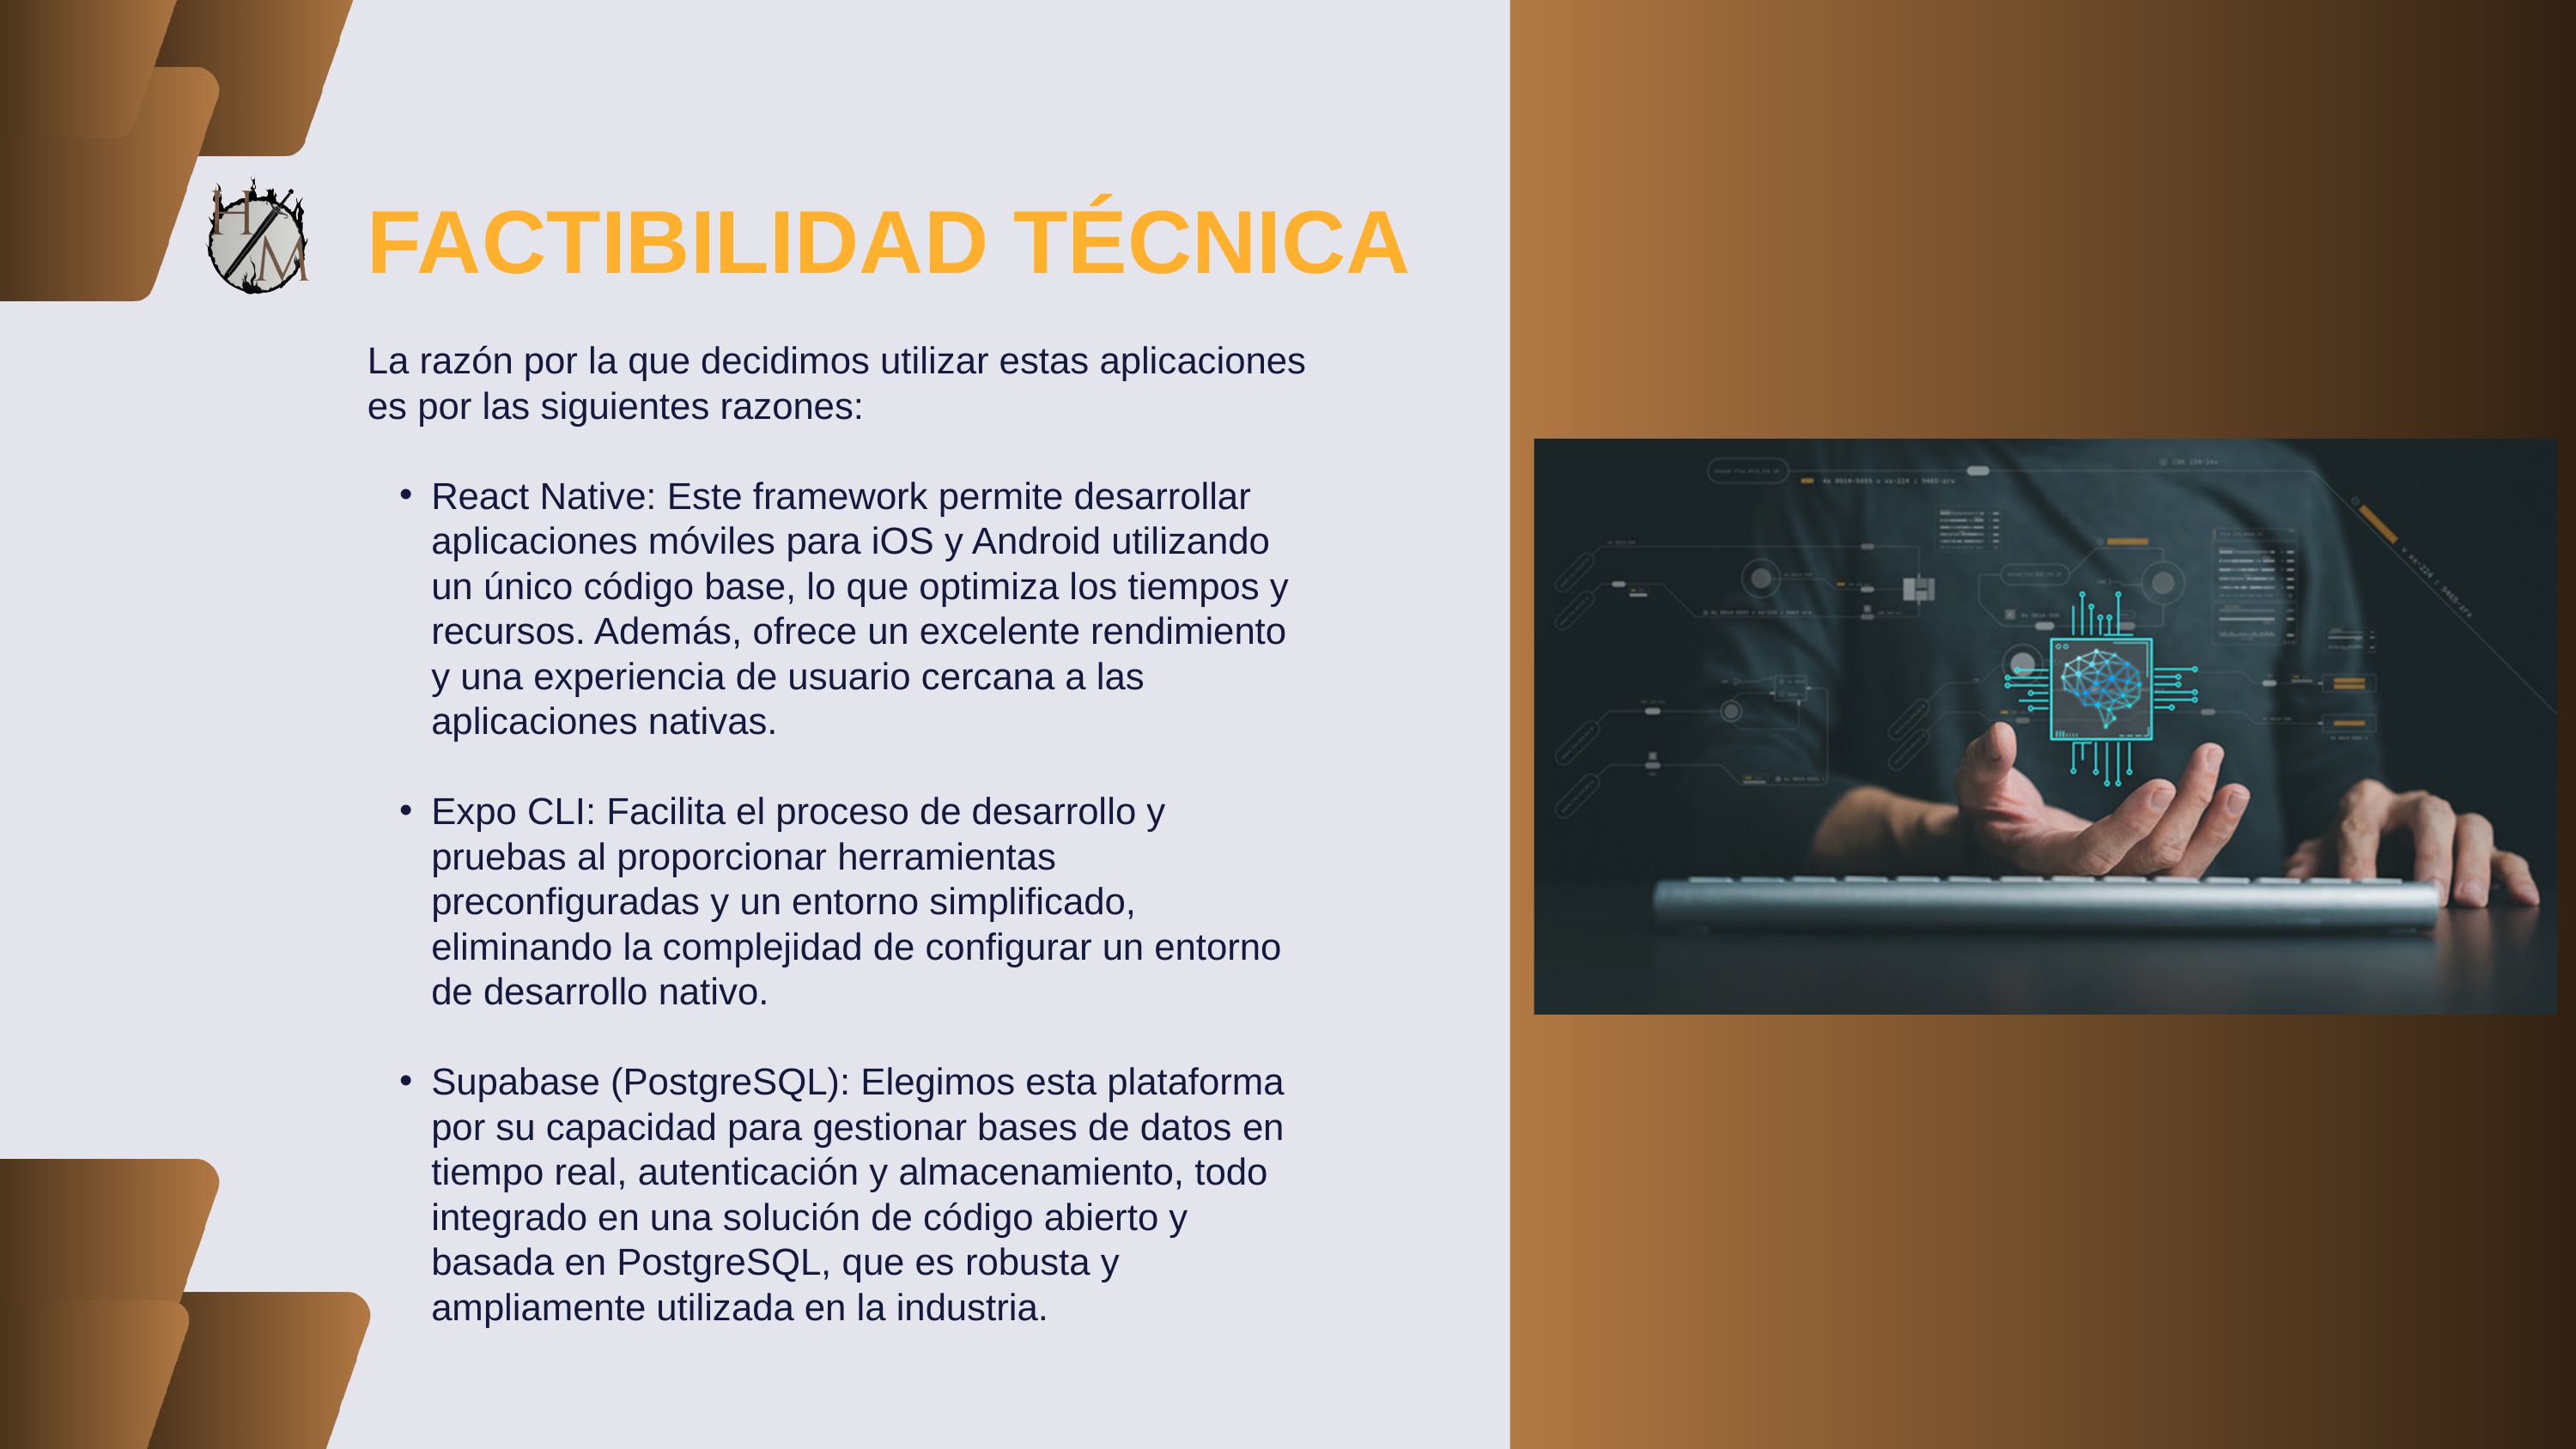

FACTIBILIDAD TÉCNICA
La razón por la que decidimos utilizar estas aplicaciones es por las siguientes razones:

React Native: Este framework permite desarrollar aplicaciones móviles para iOS y Android utilizando un único código base, lo que optimiza los tiempos y recursos. Además, ofrece un excelente rendimiento y una experiencia de usuario cercana a las aplicaciones nativas.

Expo CLI: Facilita el proceso de desarrollo y pruebas al proporcionar herramientas preconfiguradas y un entorno simplificado, eliminando la complejidad de configurar un entorno de desarrollo nativo.

Supabase (PostgreSQL): Elegimos esta plataforma por su capacidad para gestionar bases de datos en tiempo real, autenticación y almacenamiento, todo integrado en una solución de código abierto y basada en PostgreSQL, que es robusta y ampliamente utilizada en la industria.